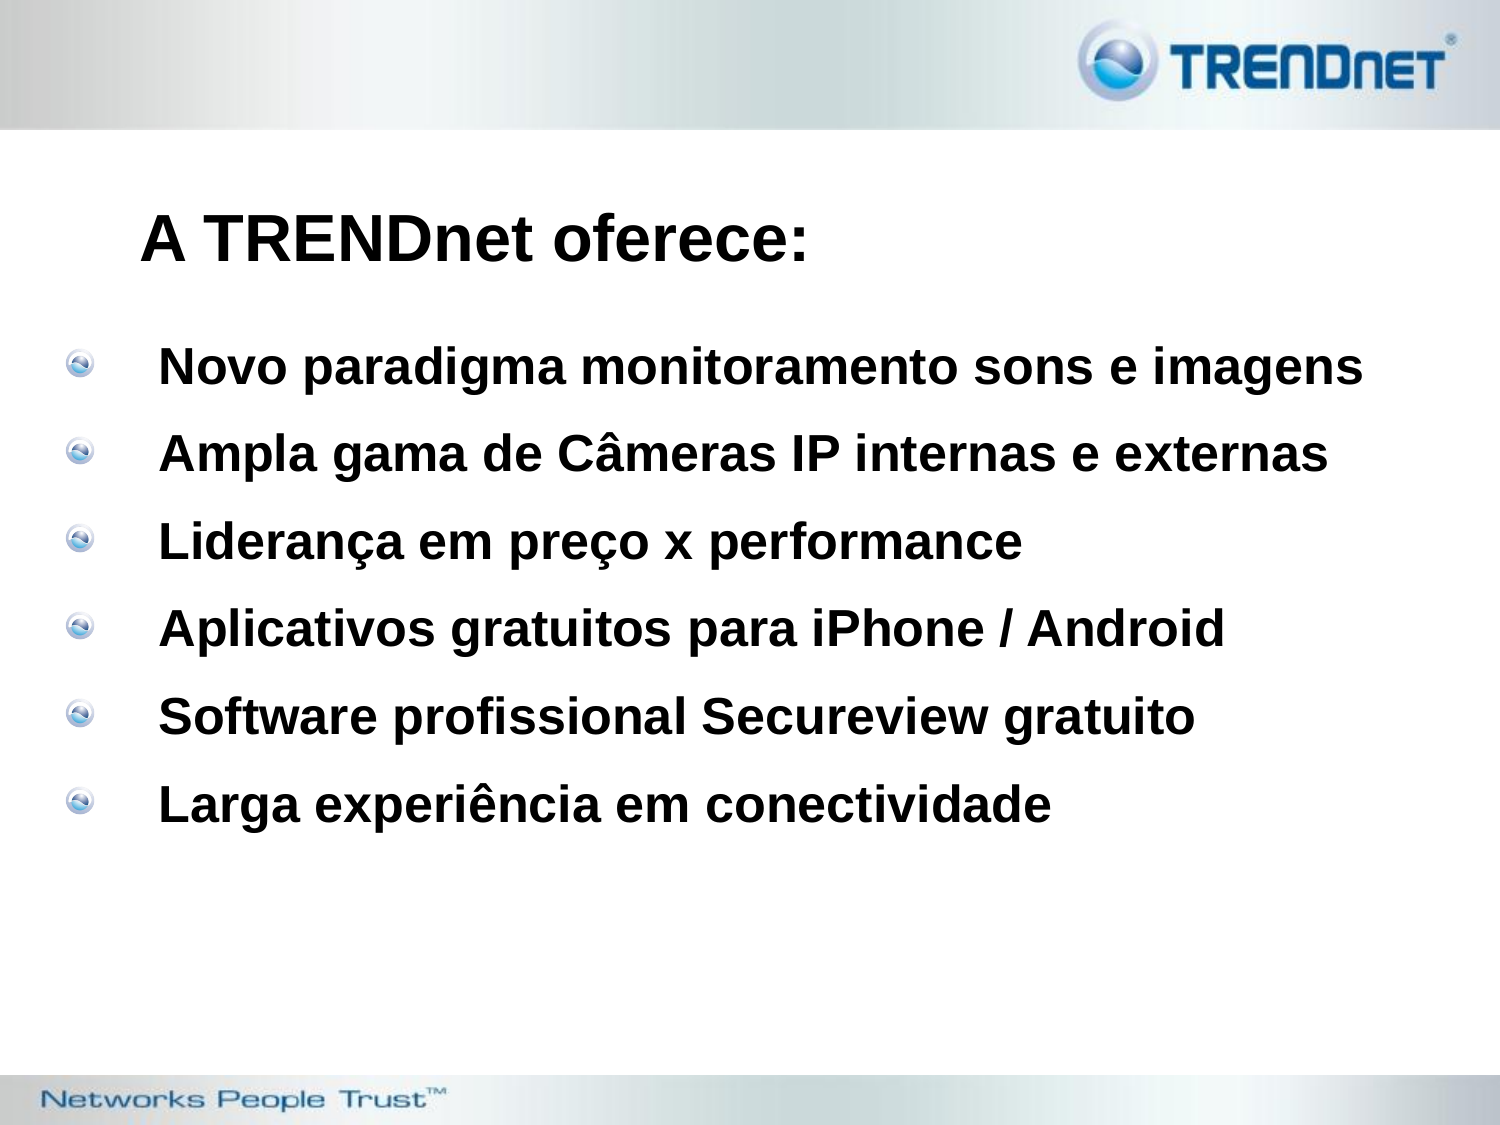

A TRENDnet oferece:
Novo paradigma monitoramento sons e imagens
Ampla gama de Câmeras IP internas e externas
Liderança em preço x performance
Aplicativos gratuitos para iPhone / Android
Software profissional Secureview gratuito
Larga experiência em conectividade